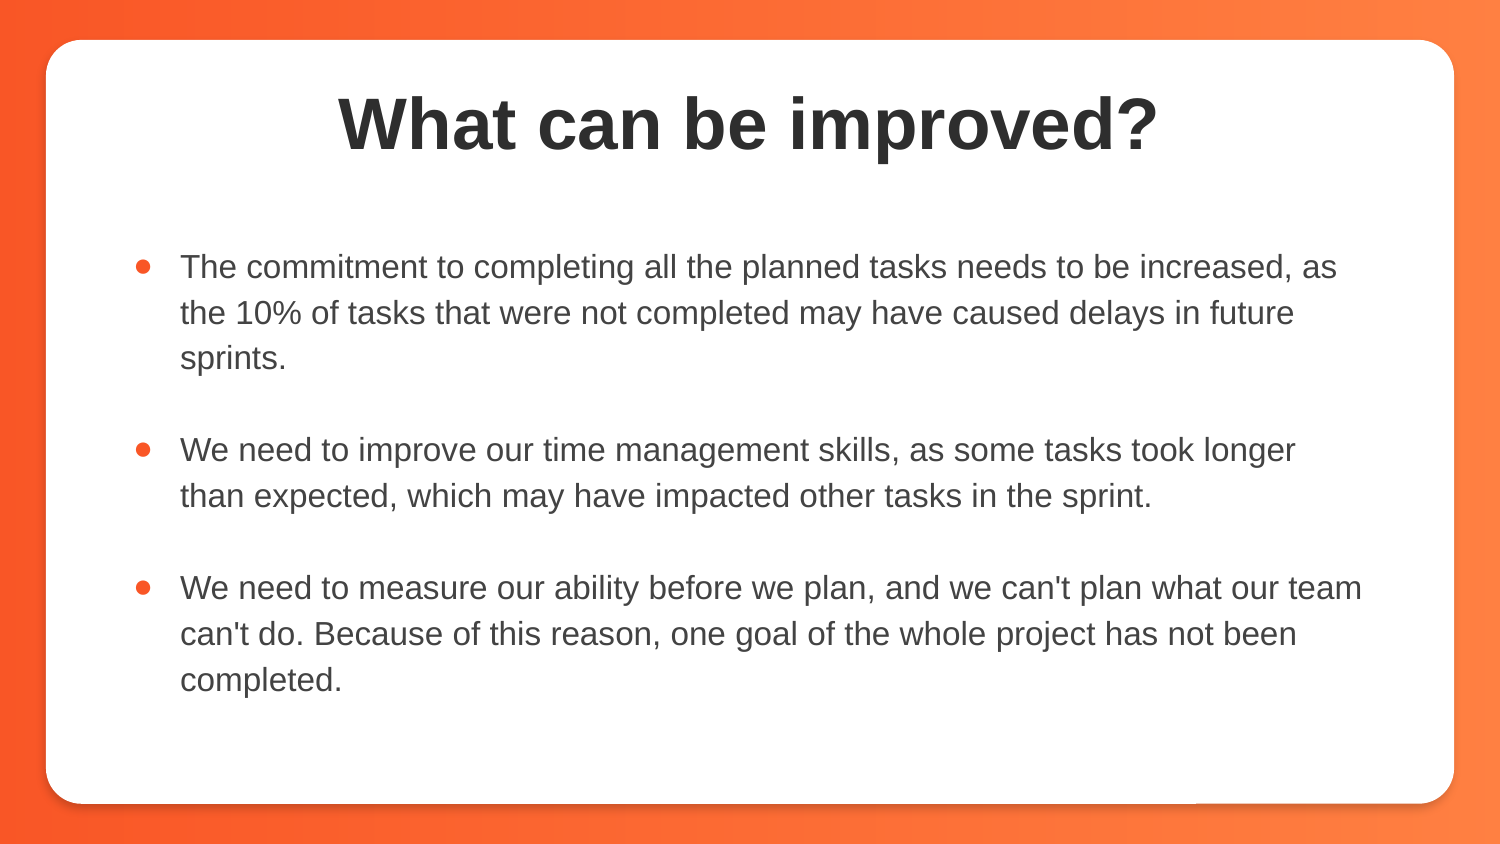

# What can be improved?
The commitment to completing all the planned tasks needs to be increased, as the 10% of tasks that were not completed may have caused delays in future sprints.

We need to improve our time management skills, as some tasks took longer than expected, which may have impacted other tasks in the sprint.

We need to measure our ability before we plan, and we can't plan what our team can't do. Because of this reason, one goal of the whole project has not been completed.